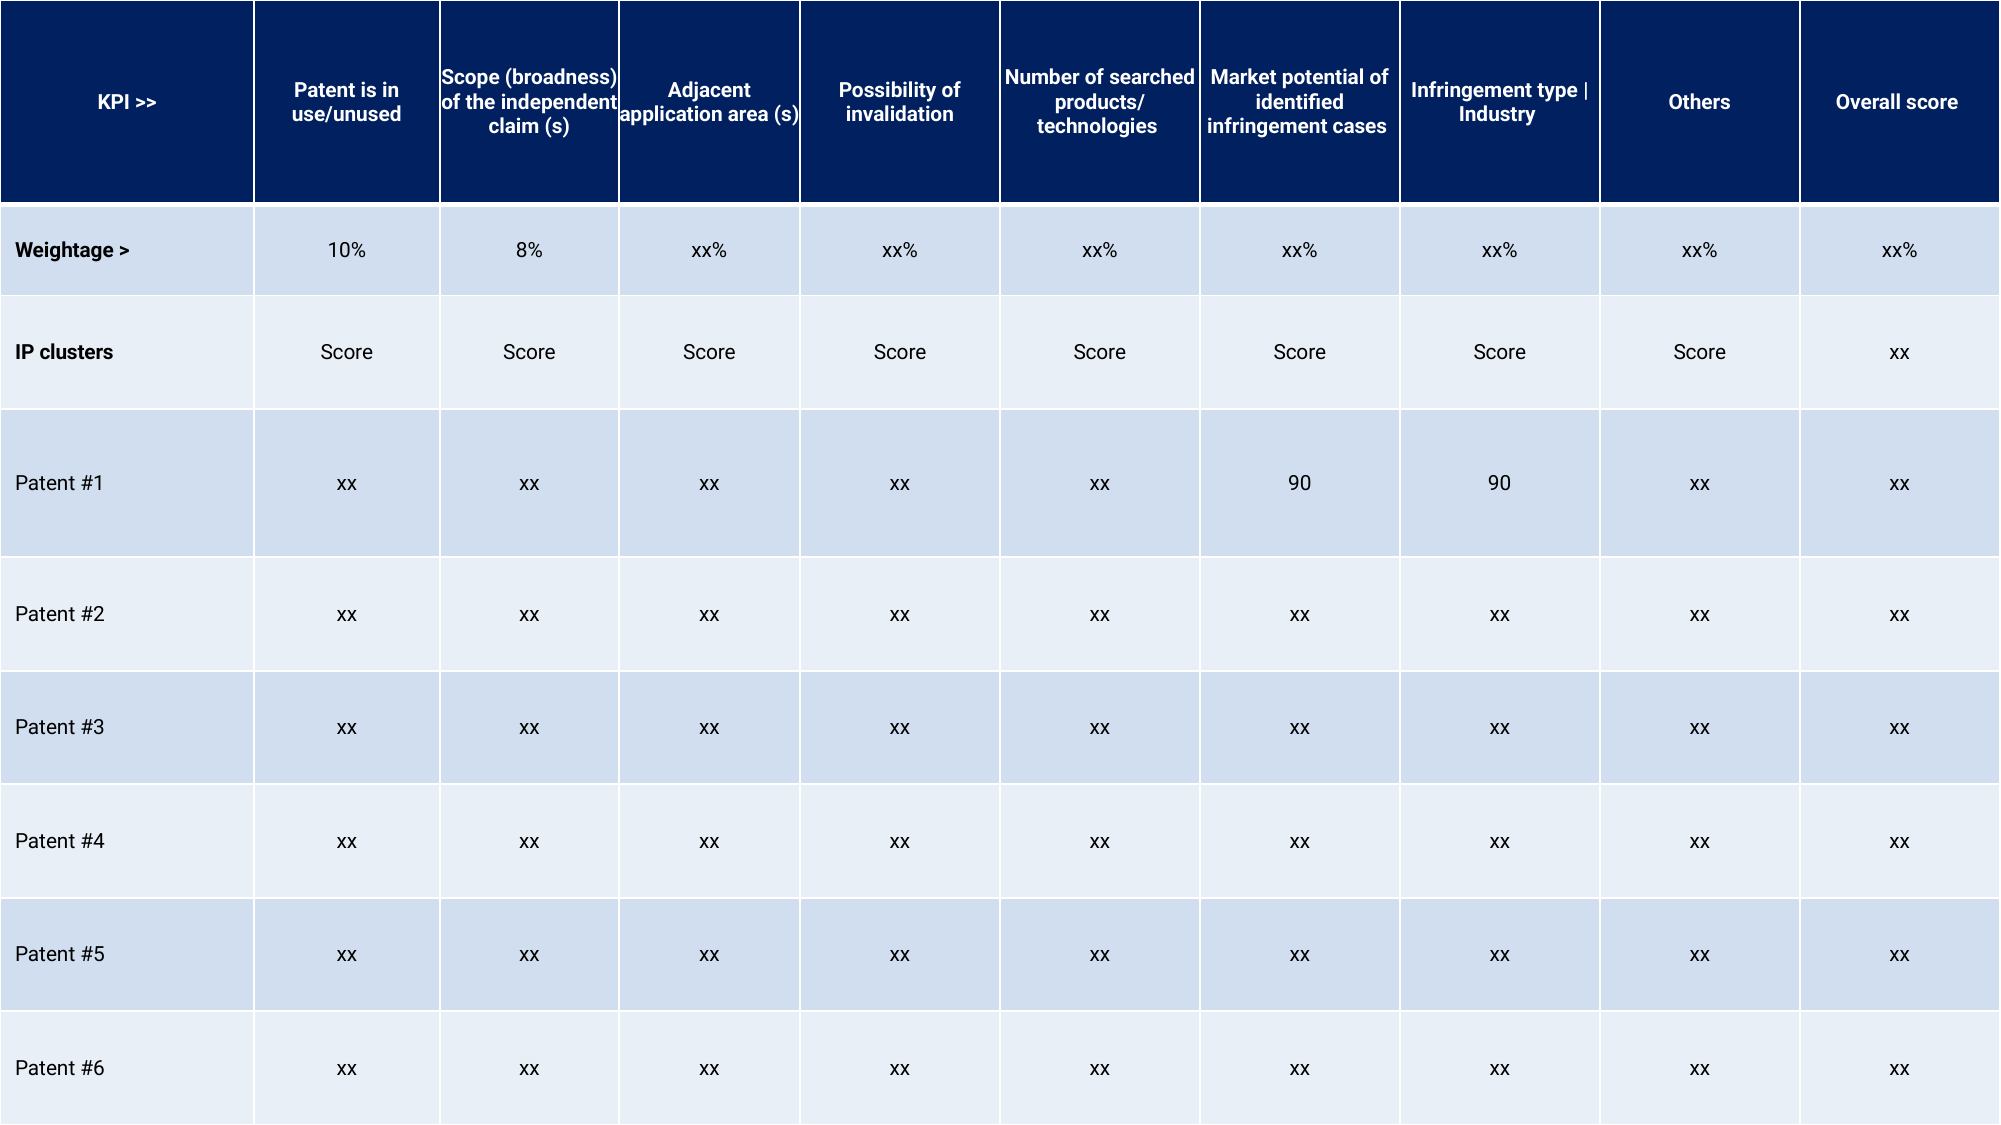

| KPI >> | Patent is in use/unused | Scope (broadness) of the independent claim (s) | Adjacent application area (s) | Possibility of invalidation | Number of searched products/ technologies | Market potential of identified infringement cases | Infringement type | Industry | Others | Overall score |
| --- | --- | --- | --- | --- | --- | --- | --- | --- | --- |
| Weightage > | 10% | 8% | xx% | xx% | xx% | xx% | xx% | xx% | xx% |
| IP clusters | Score | Score | Score | Score | Score | Score | Score | Score | xx |
| Patent #1 | xx | xx | xx | xx | xx | 90 | 90 | xx | xx |
| Patent #2 | xx | xx | xx | xx | xx | xx | xx | xx | xx |
| Patent #3 | xx | xx | xx | xx | xx | xx | xx | xx | xx |
| Patent #4 | xx | xx | xx | xx | xx | xx | xx | xx | xx |
| Patent #5 | xx | xx | xx | xx | xx | xx | xx | xx | xx |
| Patent #6 | xx | xx | xx | xx | xx | xx | xx | xx | xx |
Patent Audit & Advisory Services